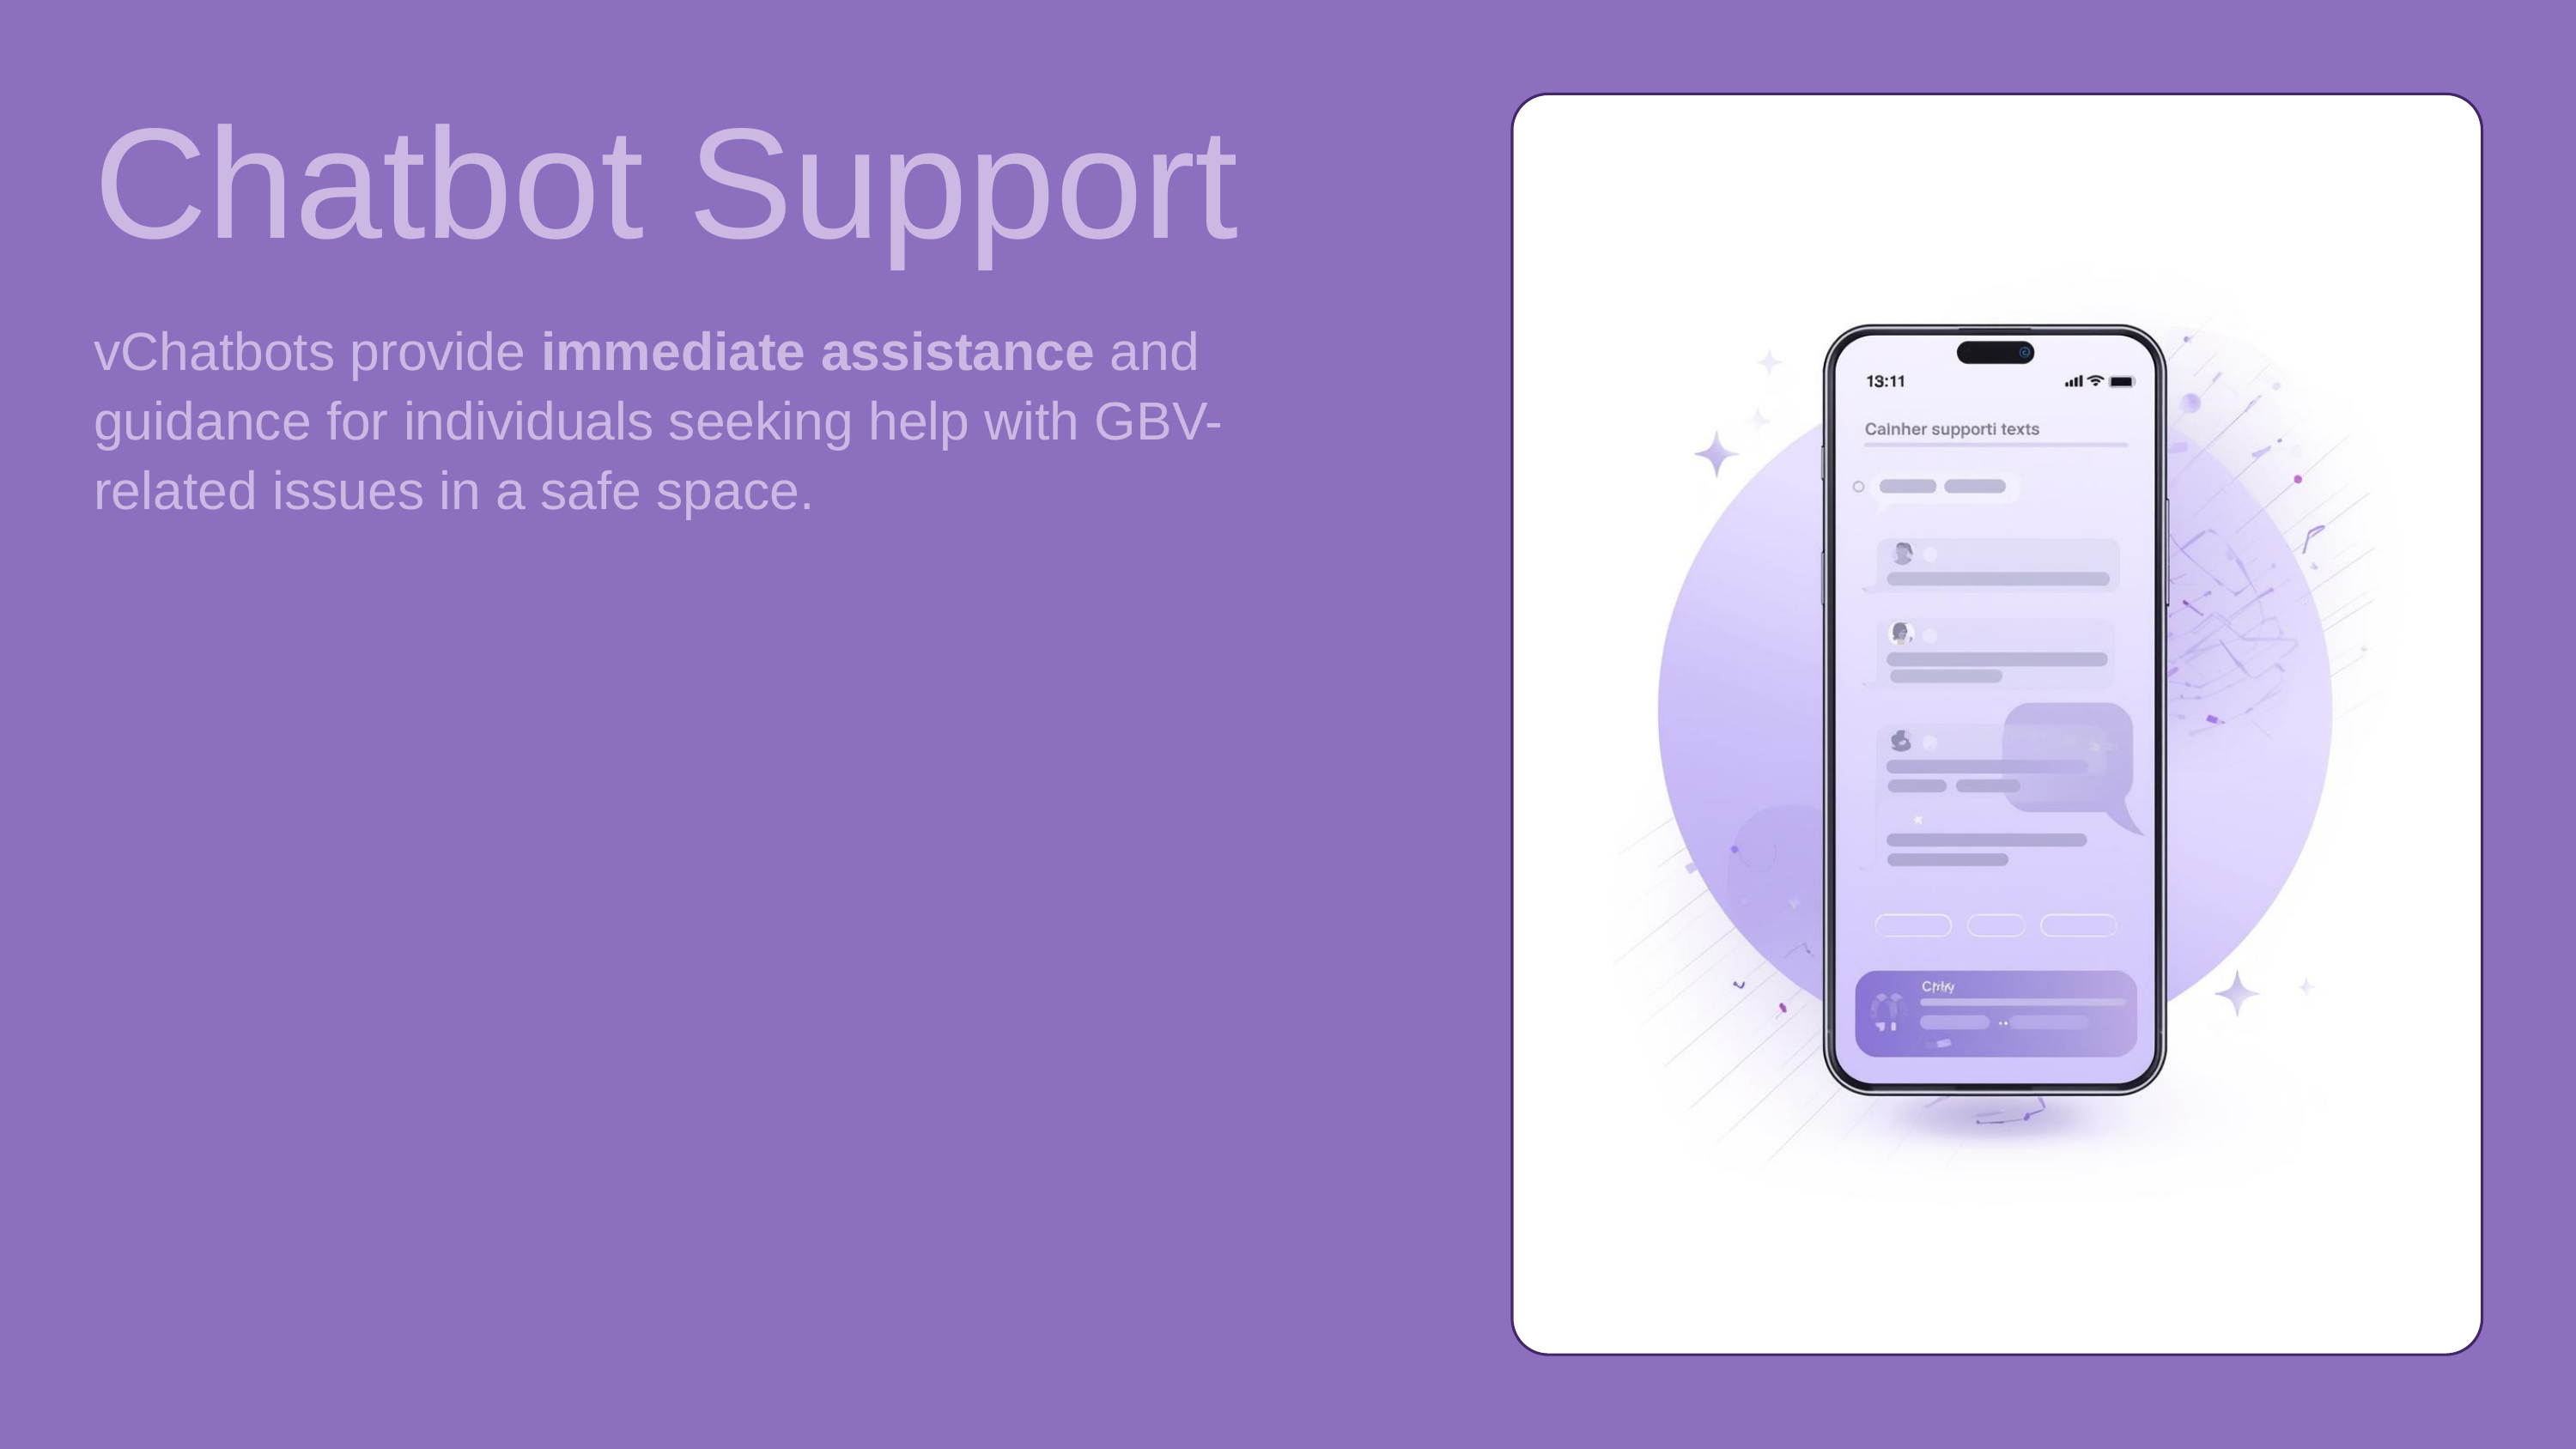

Chatbot Support
vChatbots provide immediate assistance and guidance for individuals seeking help with GBV-related issues in a safe space.